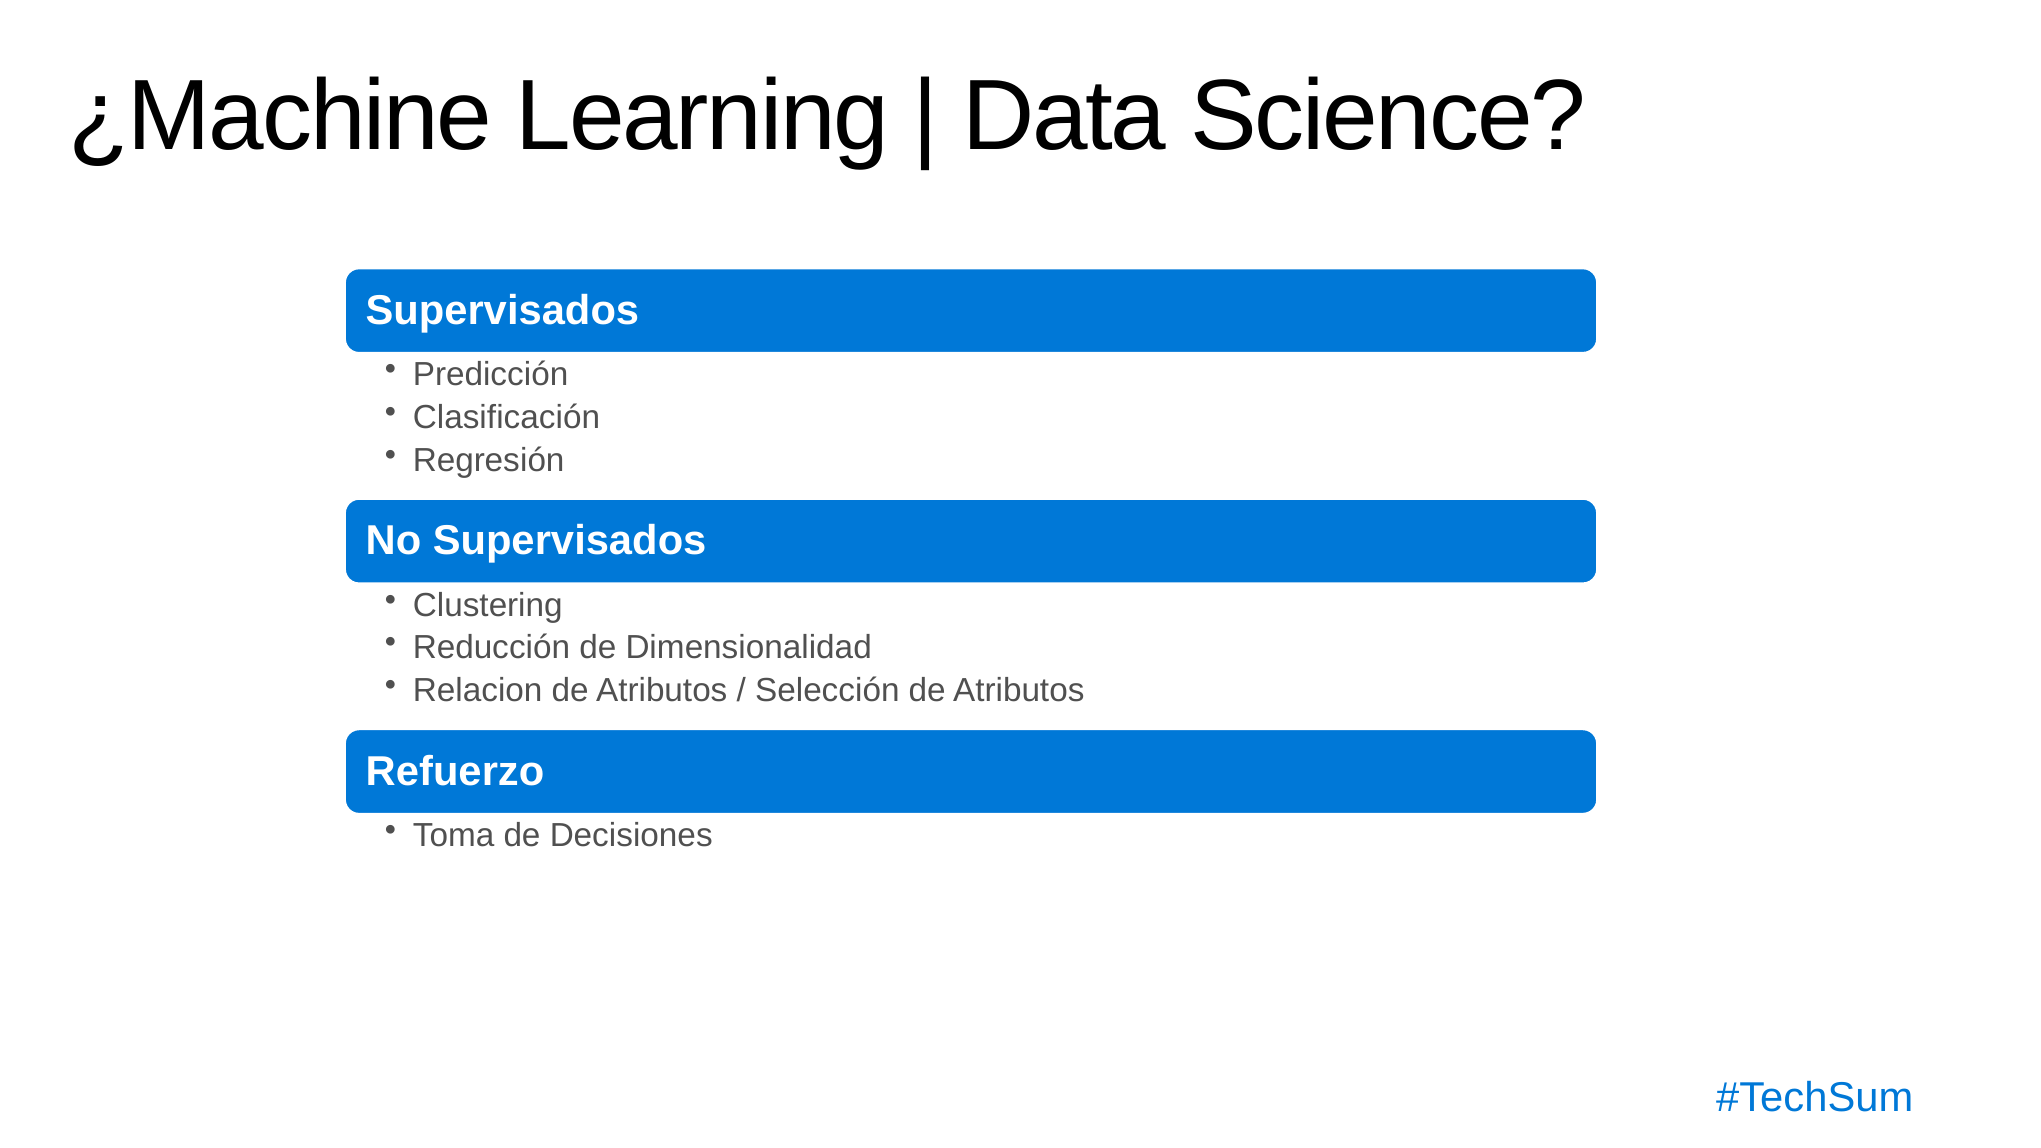

# ¿Machine Learning | Data Science?
Supervisados
Predicción
Clasificación
Regresión
No Supervisados
Clustering
Reducción de Dimensionalidad
Relacion de Atributos / Selección de Atributos
Refuerzo
Toma de Decisiones